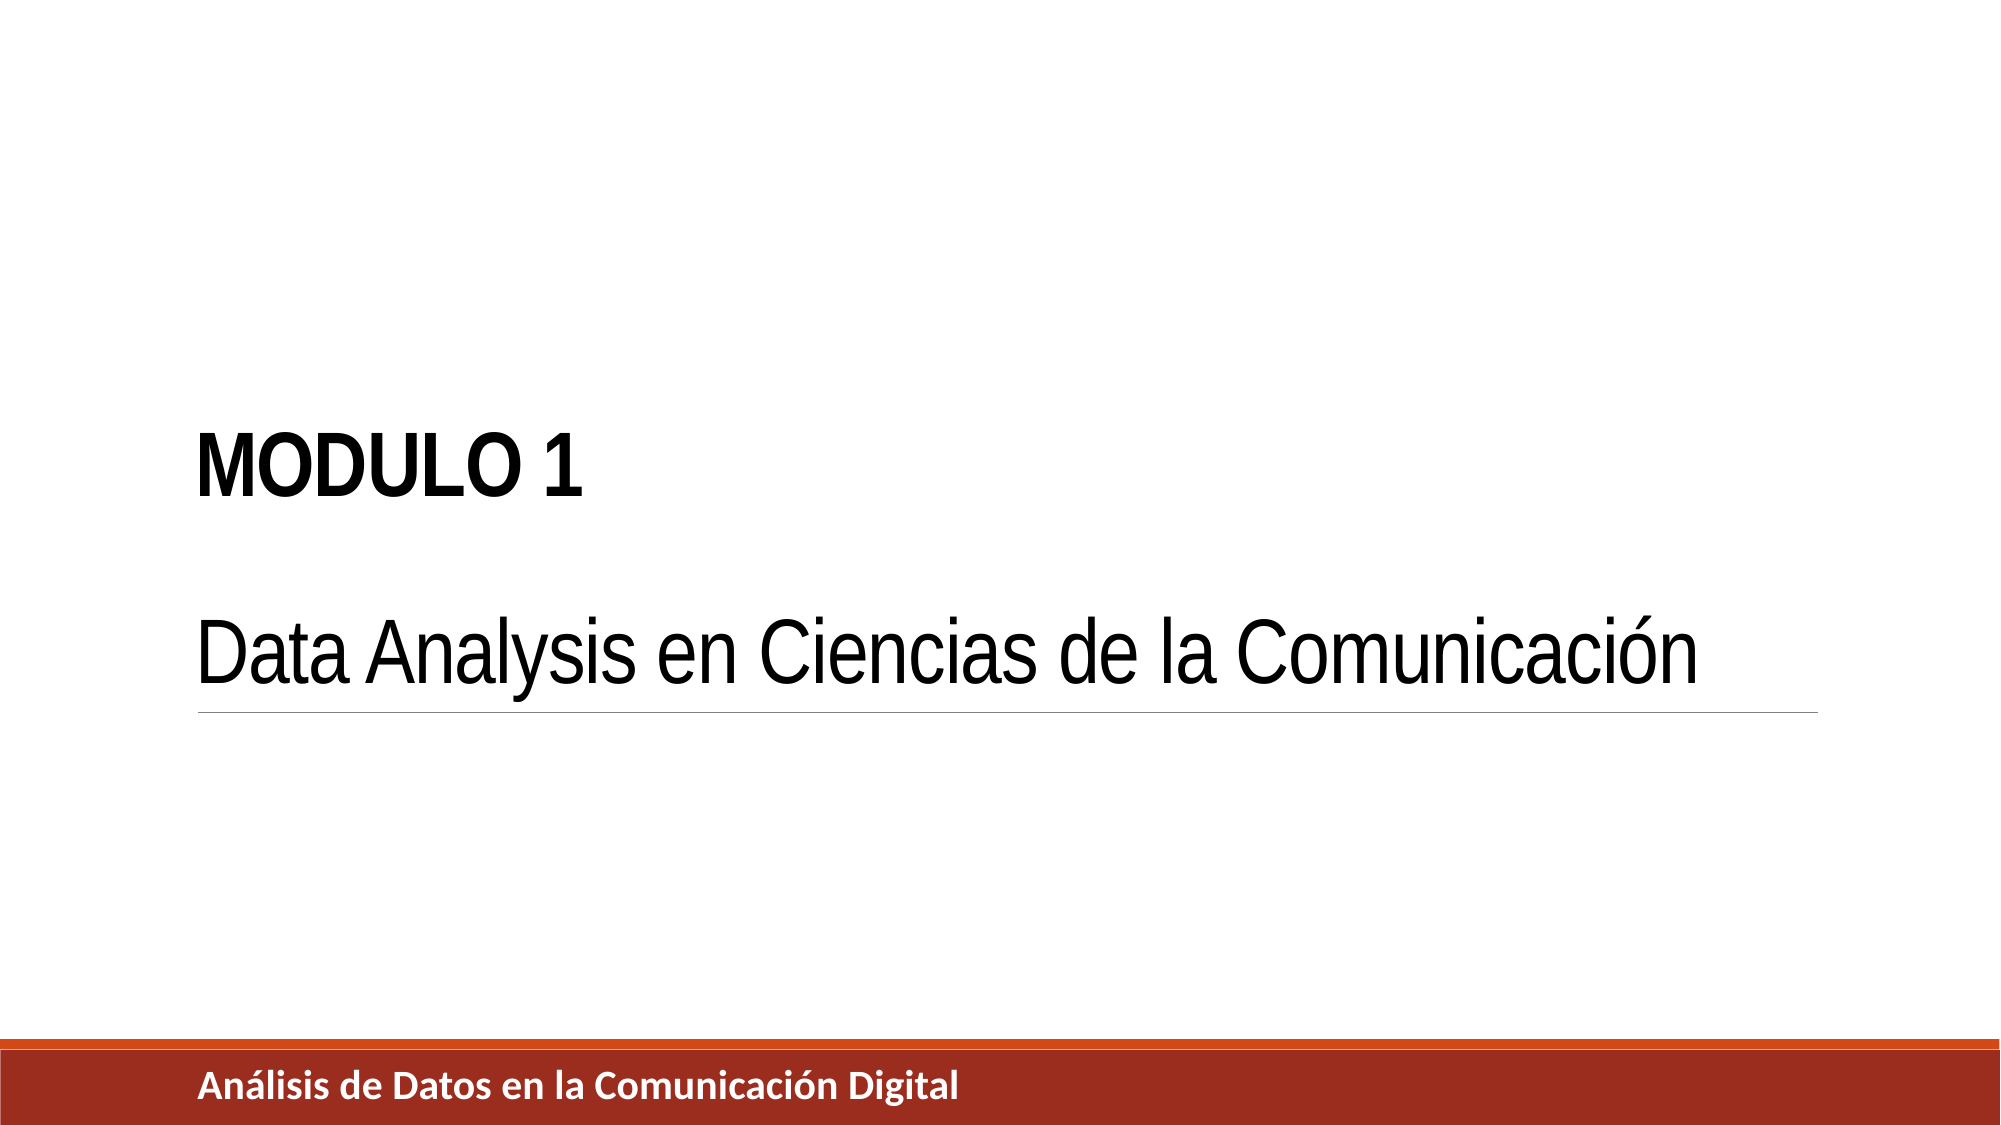

# MODULO 1 Data Analysis en Ciencias de la Comunicación
Análisis de Datos en la Comunicación Digital